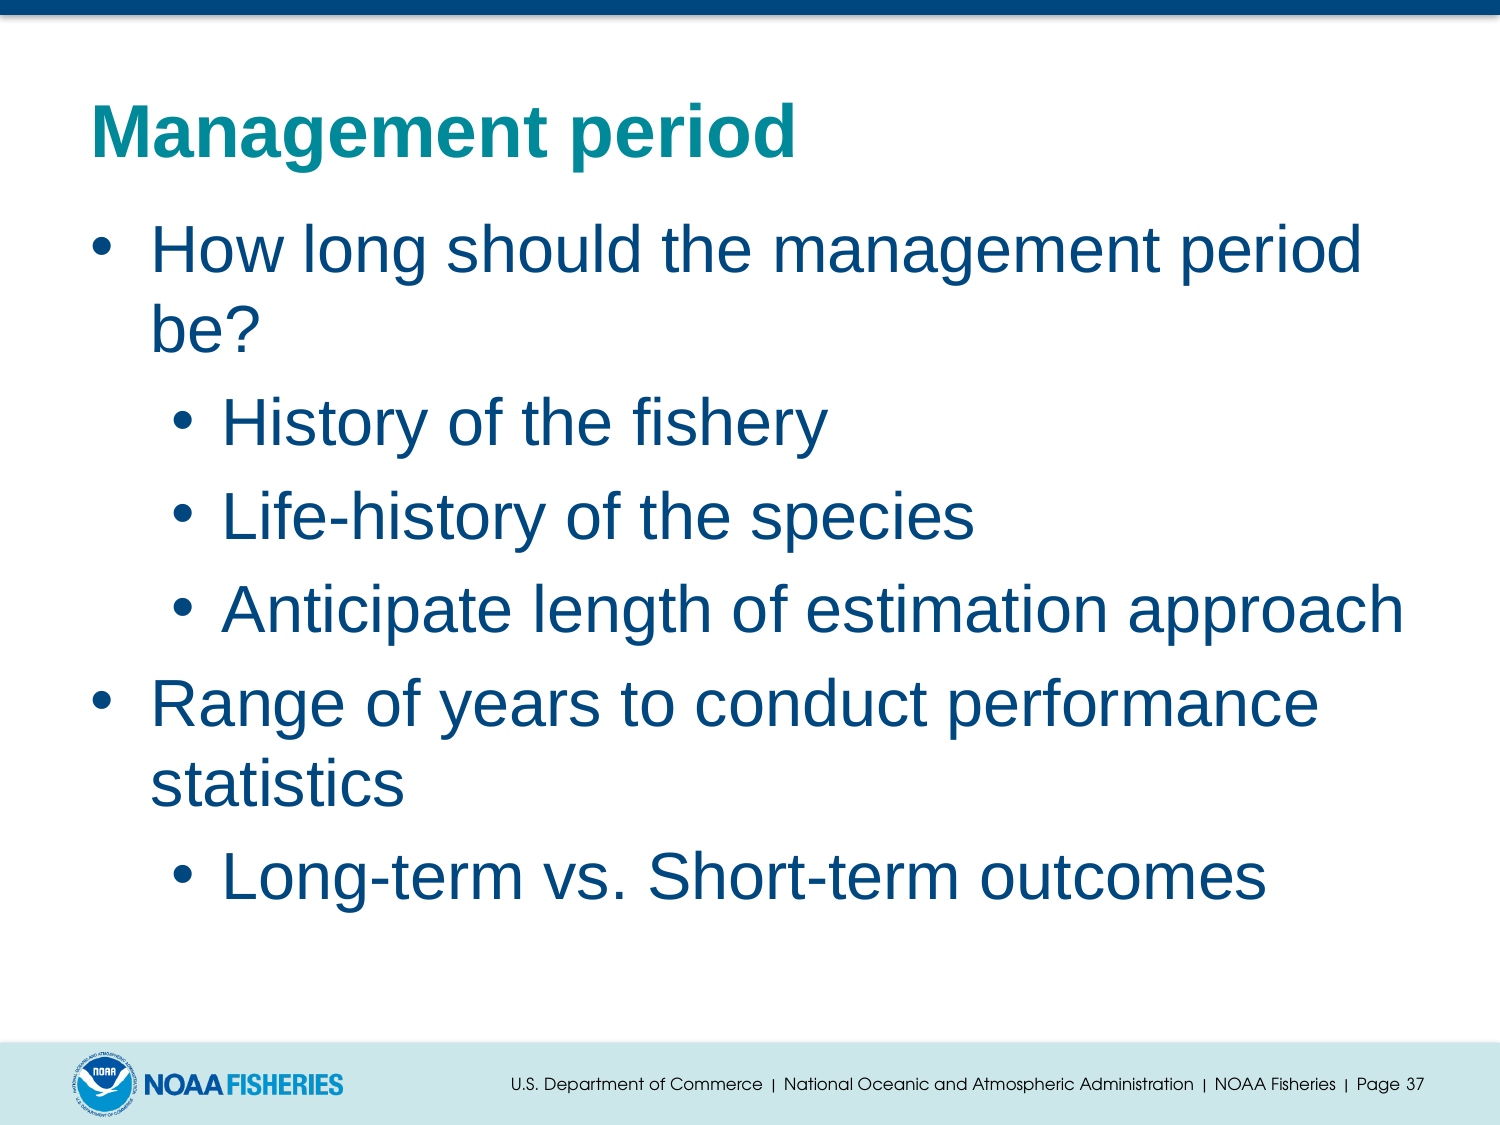

# Management period
How long should the management period be?
History of the fishery
Life-history of the species
Anticipate length of estimation approach
Range of years to conduct performance statistics
Long-term vs. Short-term outcomes
U.S. Department of Commerce | National Oceanic and Atmospheric Administration | NOAA Fisheries | Page 37